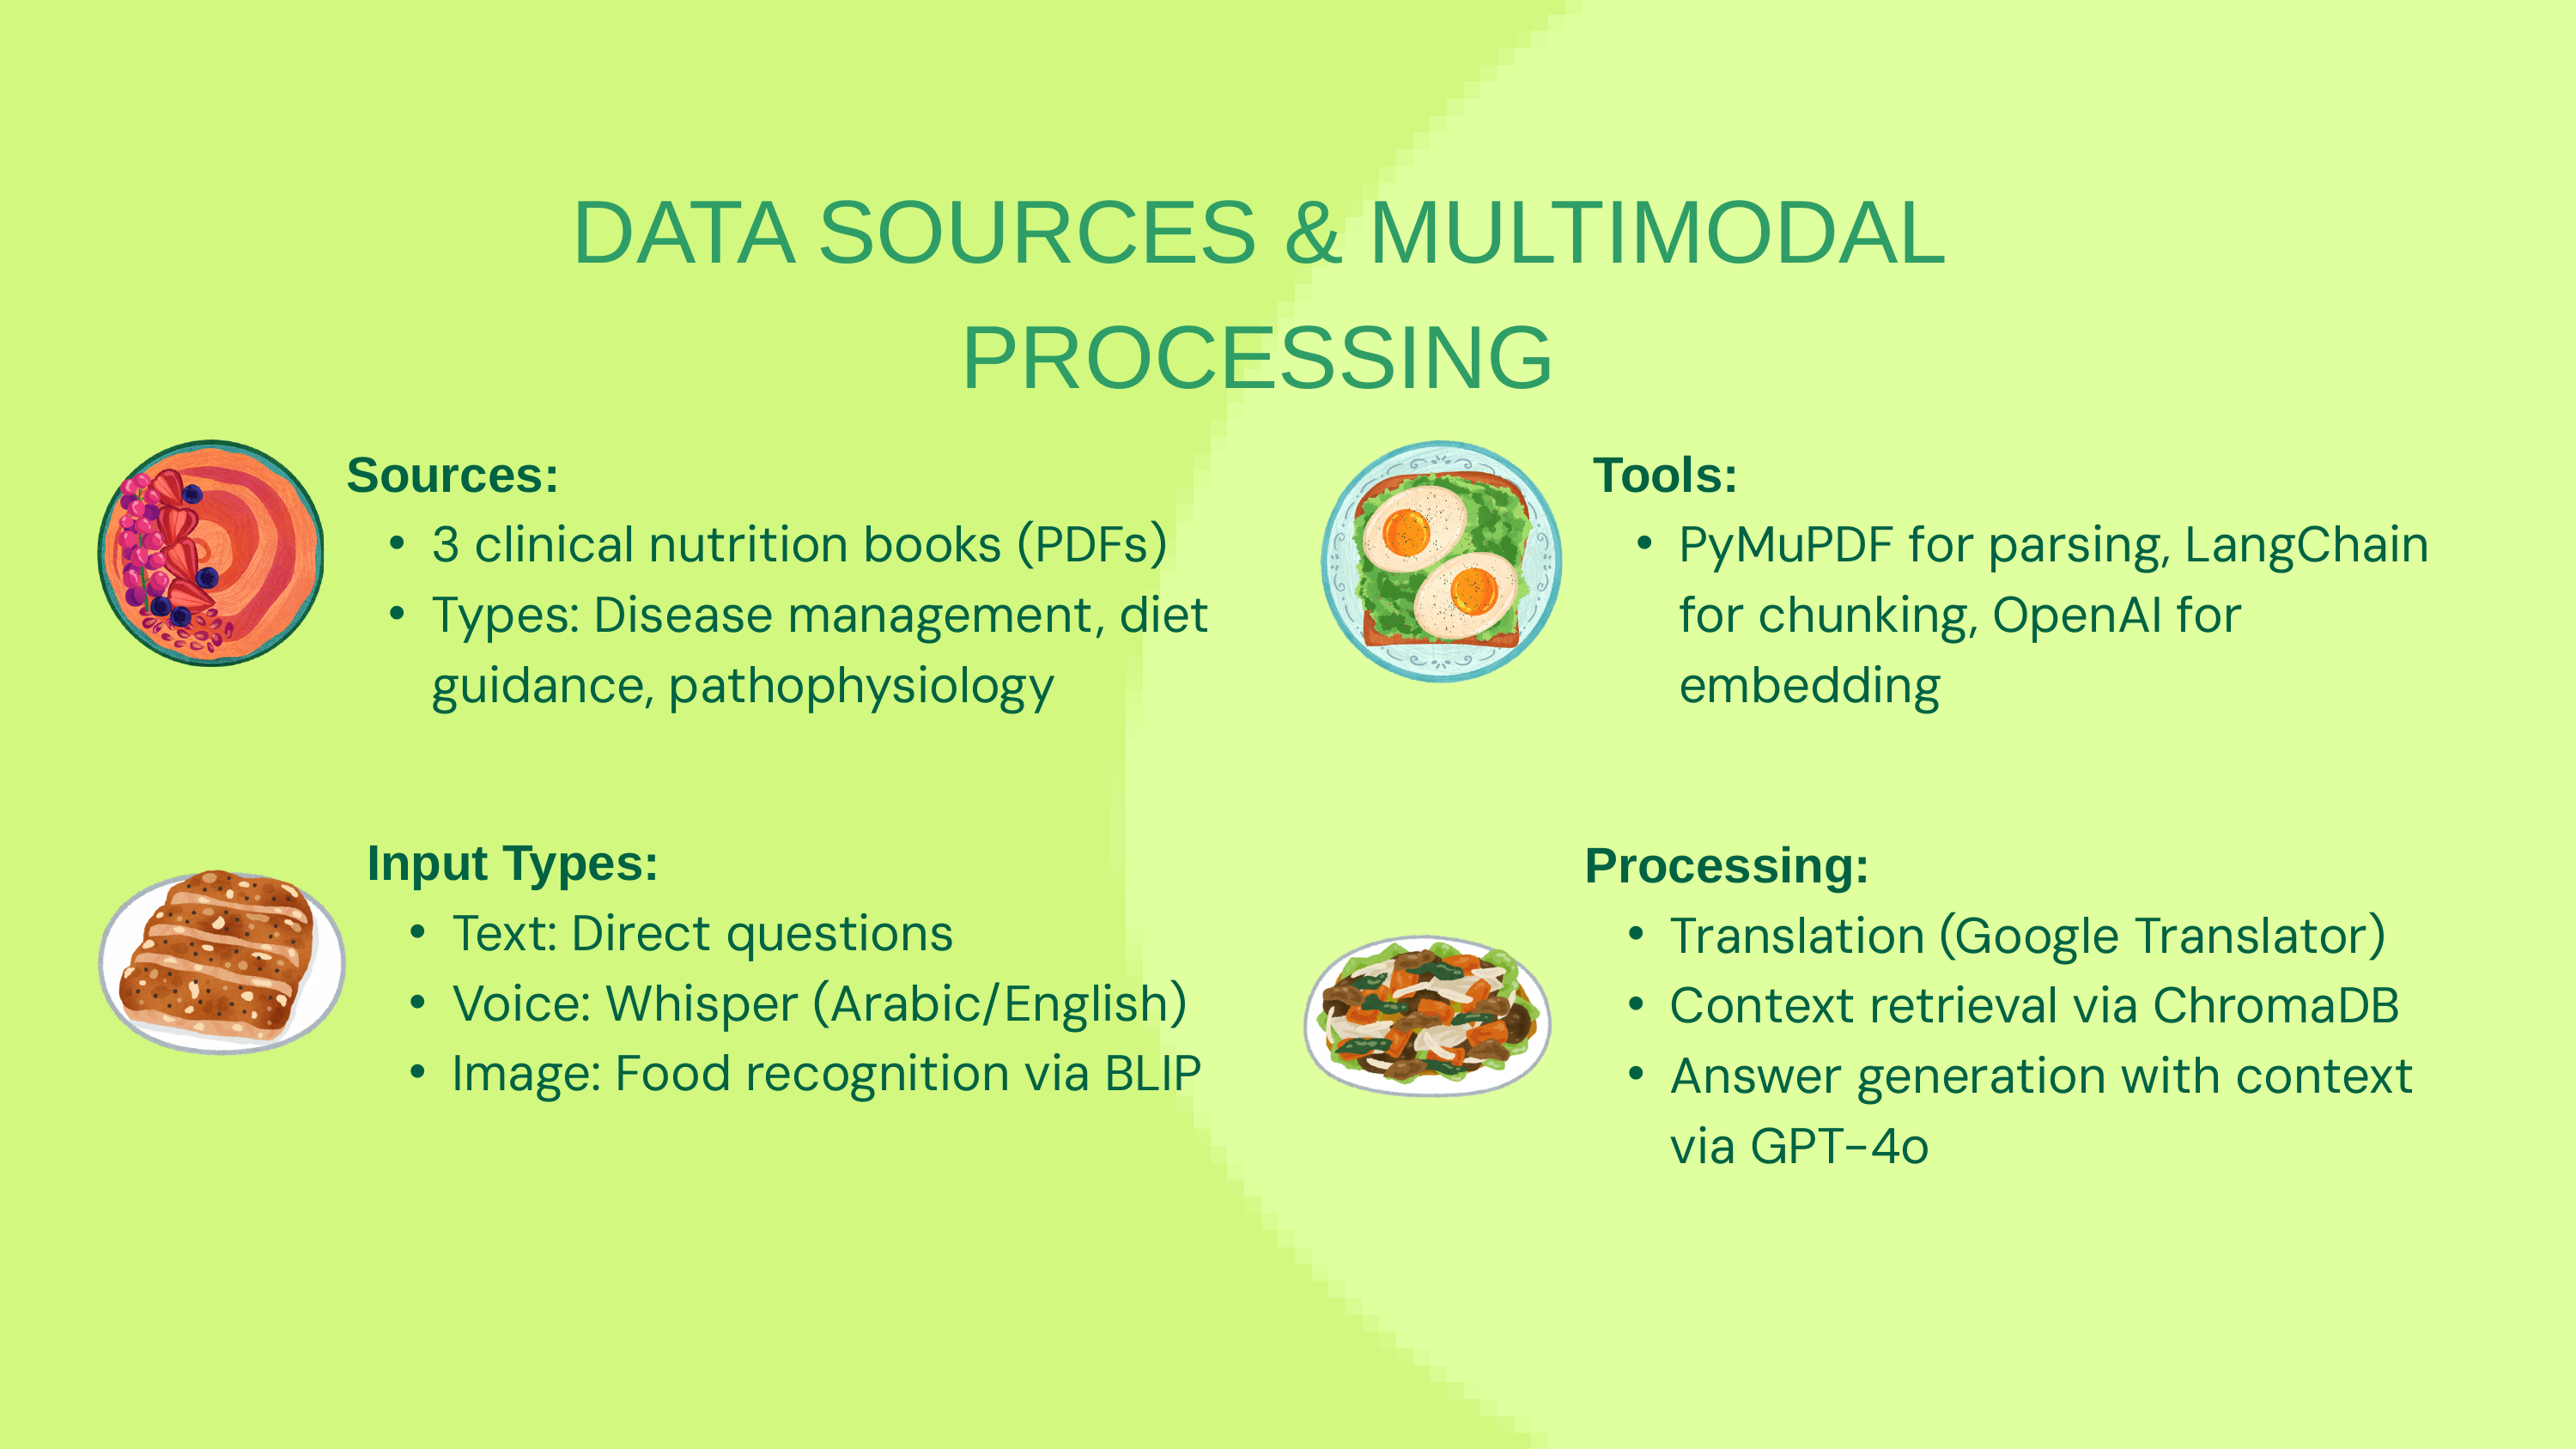

DATA SOURCES & MULTIMODAL PROCESSING
Sources:
3 clinical nutrition books (PDFs)
Types: Disease management, diet guidance, pathophysiology
Tools:
PyMuPDF for parsing, LangChain for chunking, OpenAI for embedding

Input Types:
Text: Direct questions
Voice: Whisper (Arabic/English)
Image: Food recognition via BLIP
Processing:
Translation (Google Translator)
Context retrieval via ChromaDB
Answer generation with context via GPT-4o